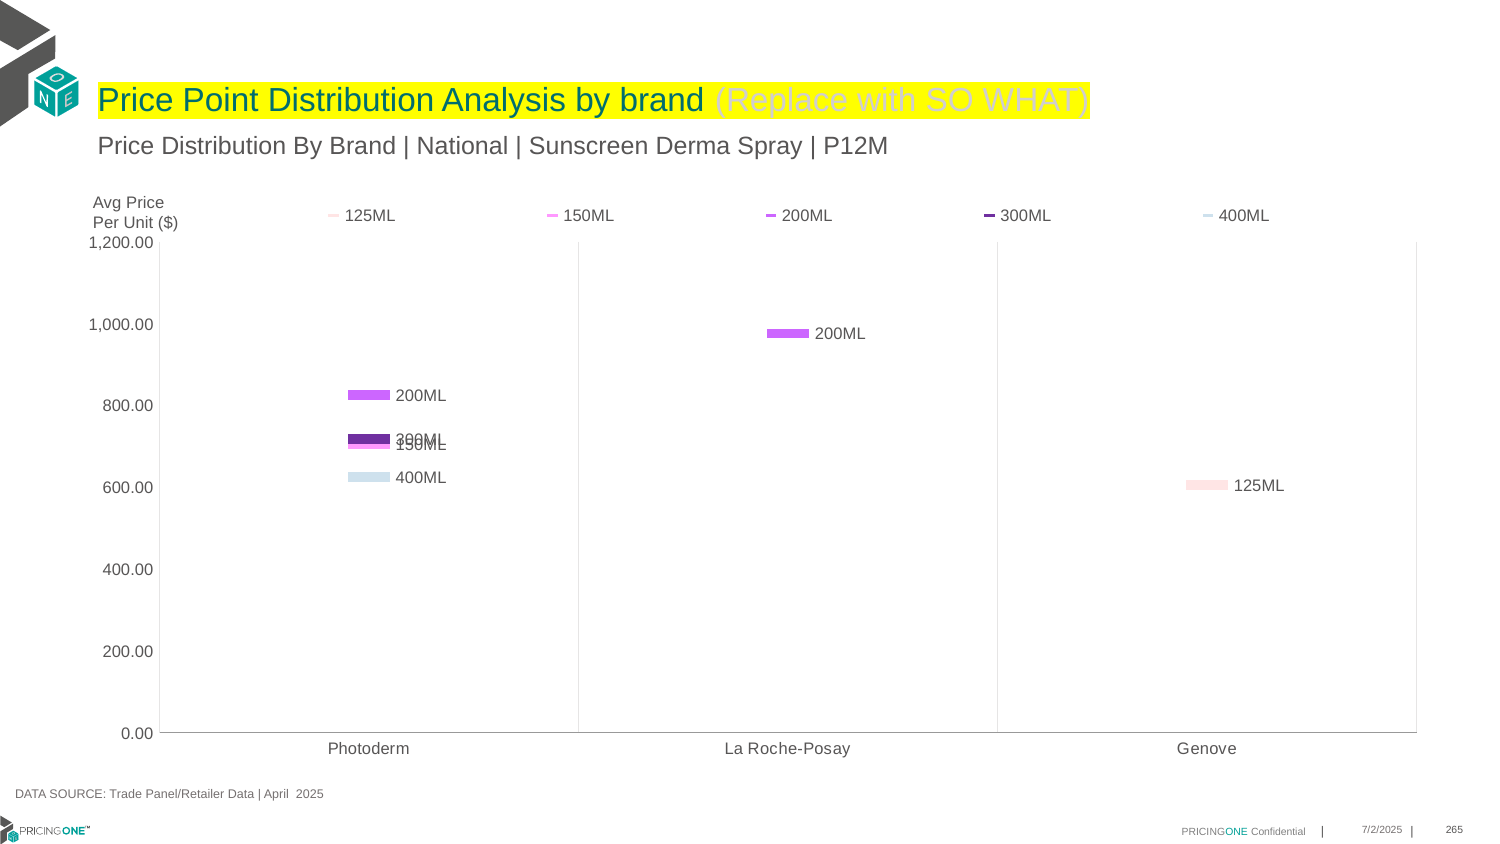

# Price Point Distribution Analysis by brand (Replace with SO WHAT)
Price Distribution By Brand | National | Sunscreen Derma Spray | P12M

### Chart

| Category | 125ML | 150ML | 200ML | 300ML | 400ML |
|---|---|---|---|---|---|
| Photoderm | None | 705.4142 | 826.0409 | 718.0614 | 625.6011 |
| La Roche-Posay | None | None | 975.346 | None | None |
| Genove | 605.3764 | None | None | None | None |
Avg Price
Per Unit ($)
DATA SOURCE: Trade Panel/Retailer Data | April  2025
7/2/2025
265